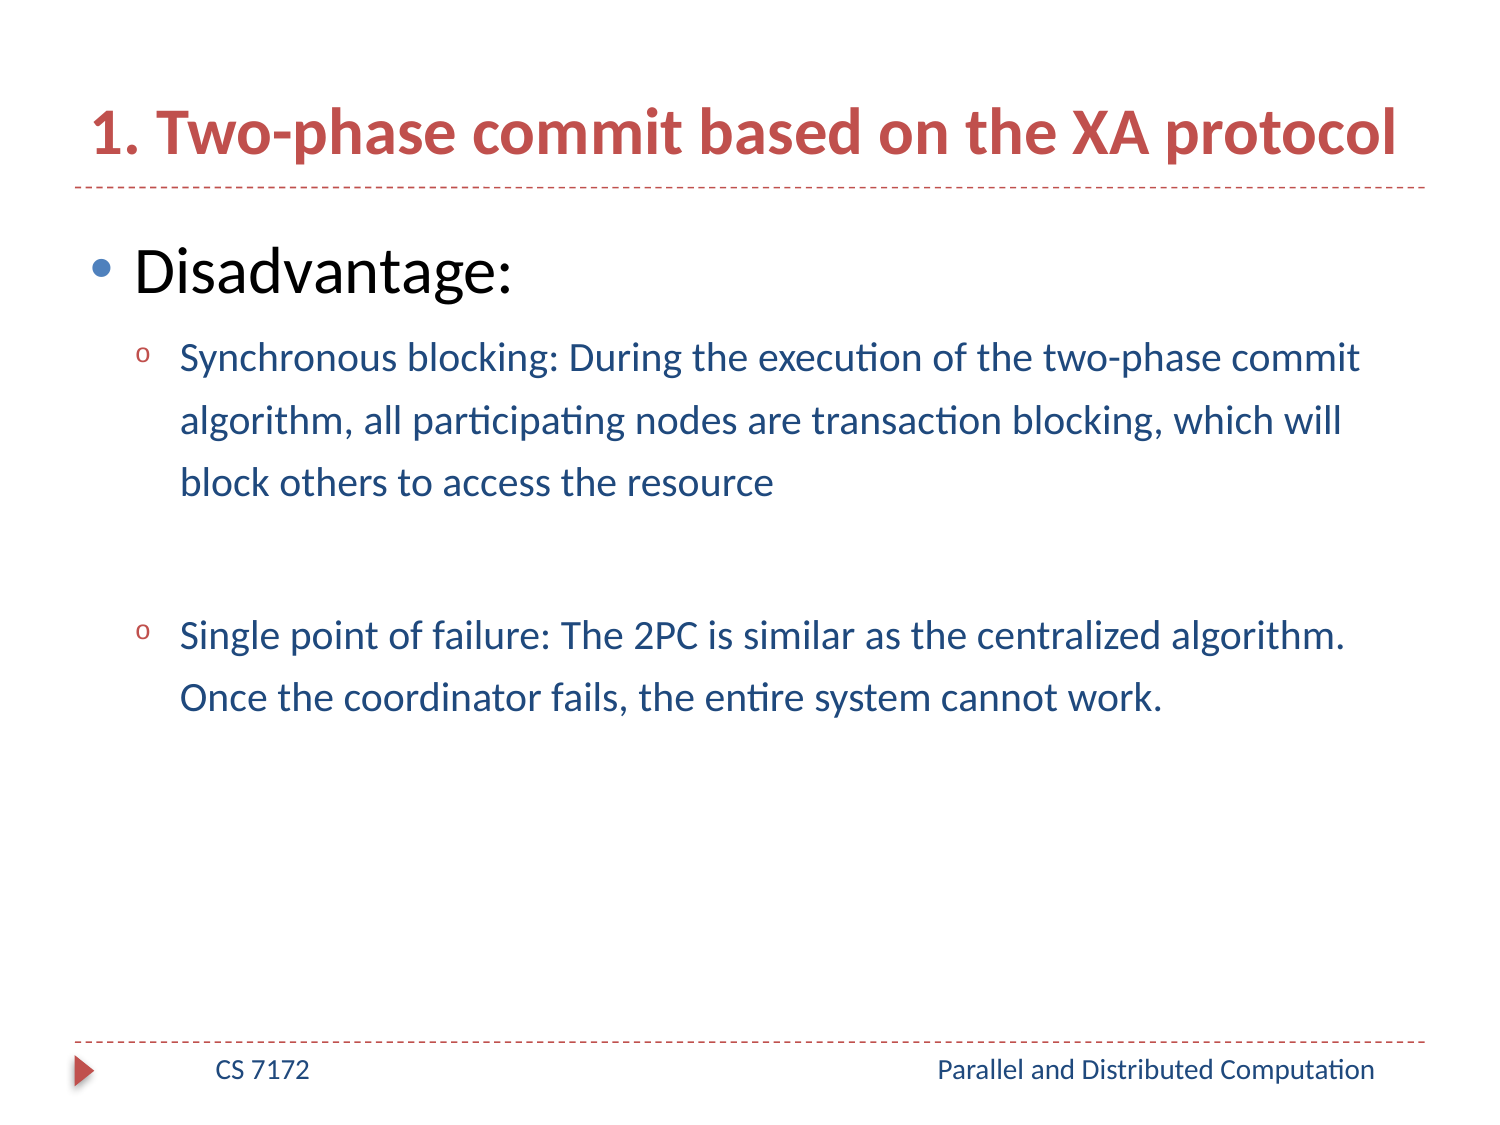

# 1. Two-phase commit based on the XA protocol
Disadvantage:
Synchronous blocking: During the execution of the two-phase commit algorithm, all participating nodes are transaction blocking, which will block others to access the resource

Single point of failure: The 2PC is similar as the centralized algorithm. Once the coordinator fails, the entire system cannot work.
CS 7172
Parallel and Distributed Computation